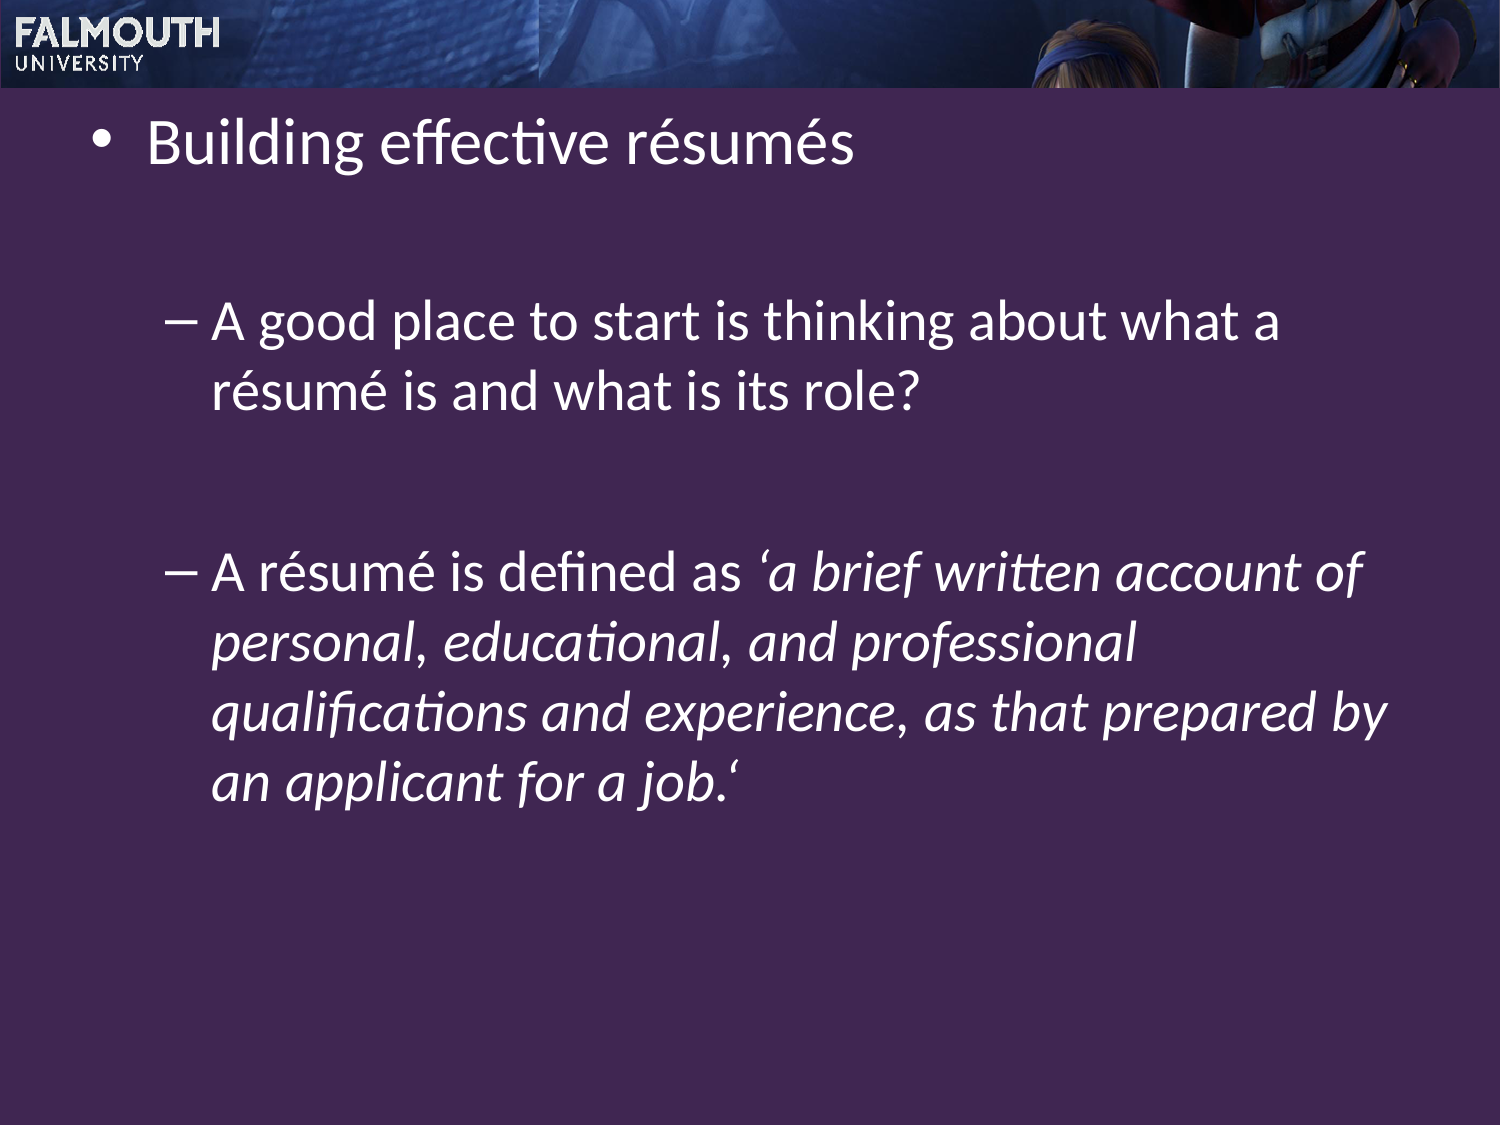

Building effective résumés

A good place to start is thinking about what a résumé is and what is its role?

A résumé is defined as ‘a brief written account of personal, educational, and professional qualifications and experience, as that prepared by an applicant for a job.‘